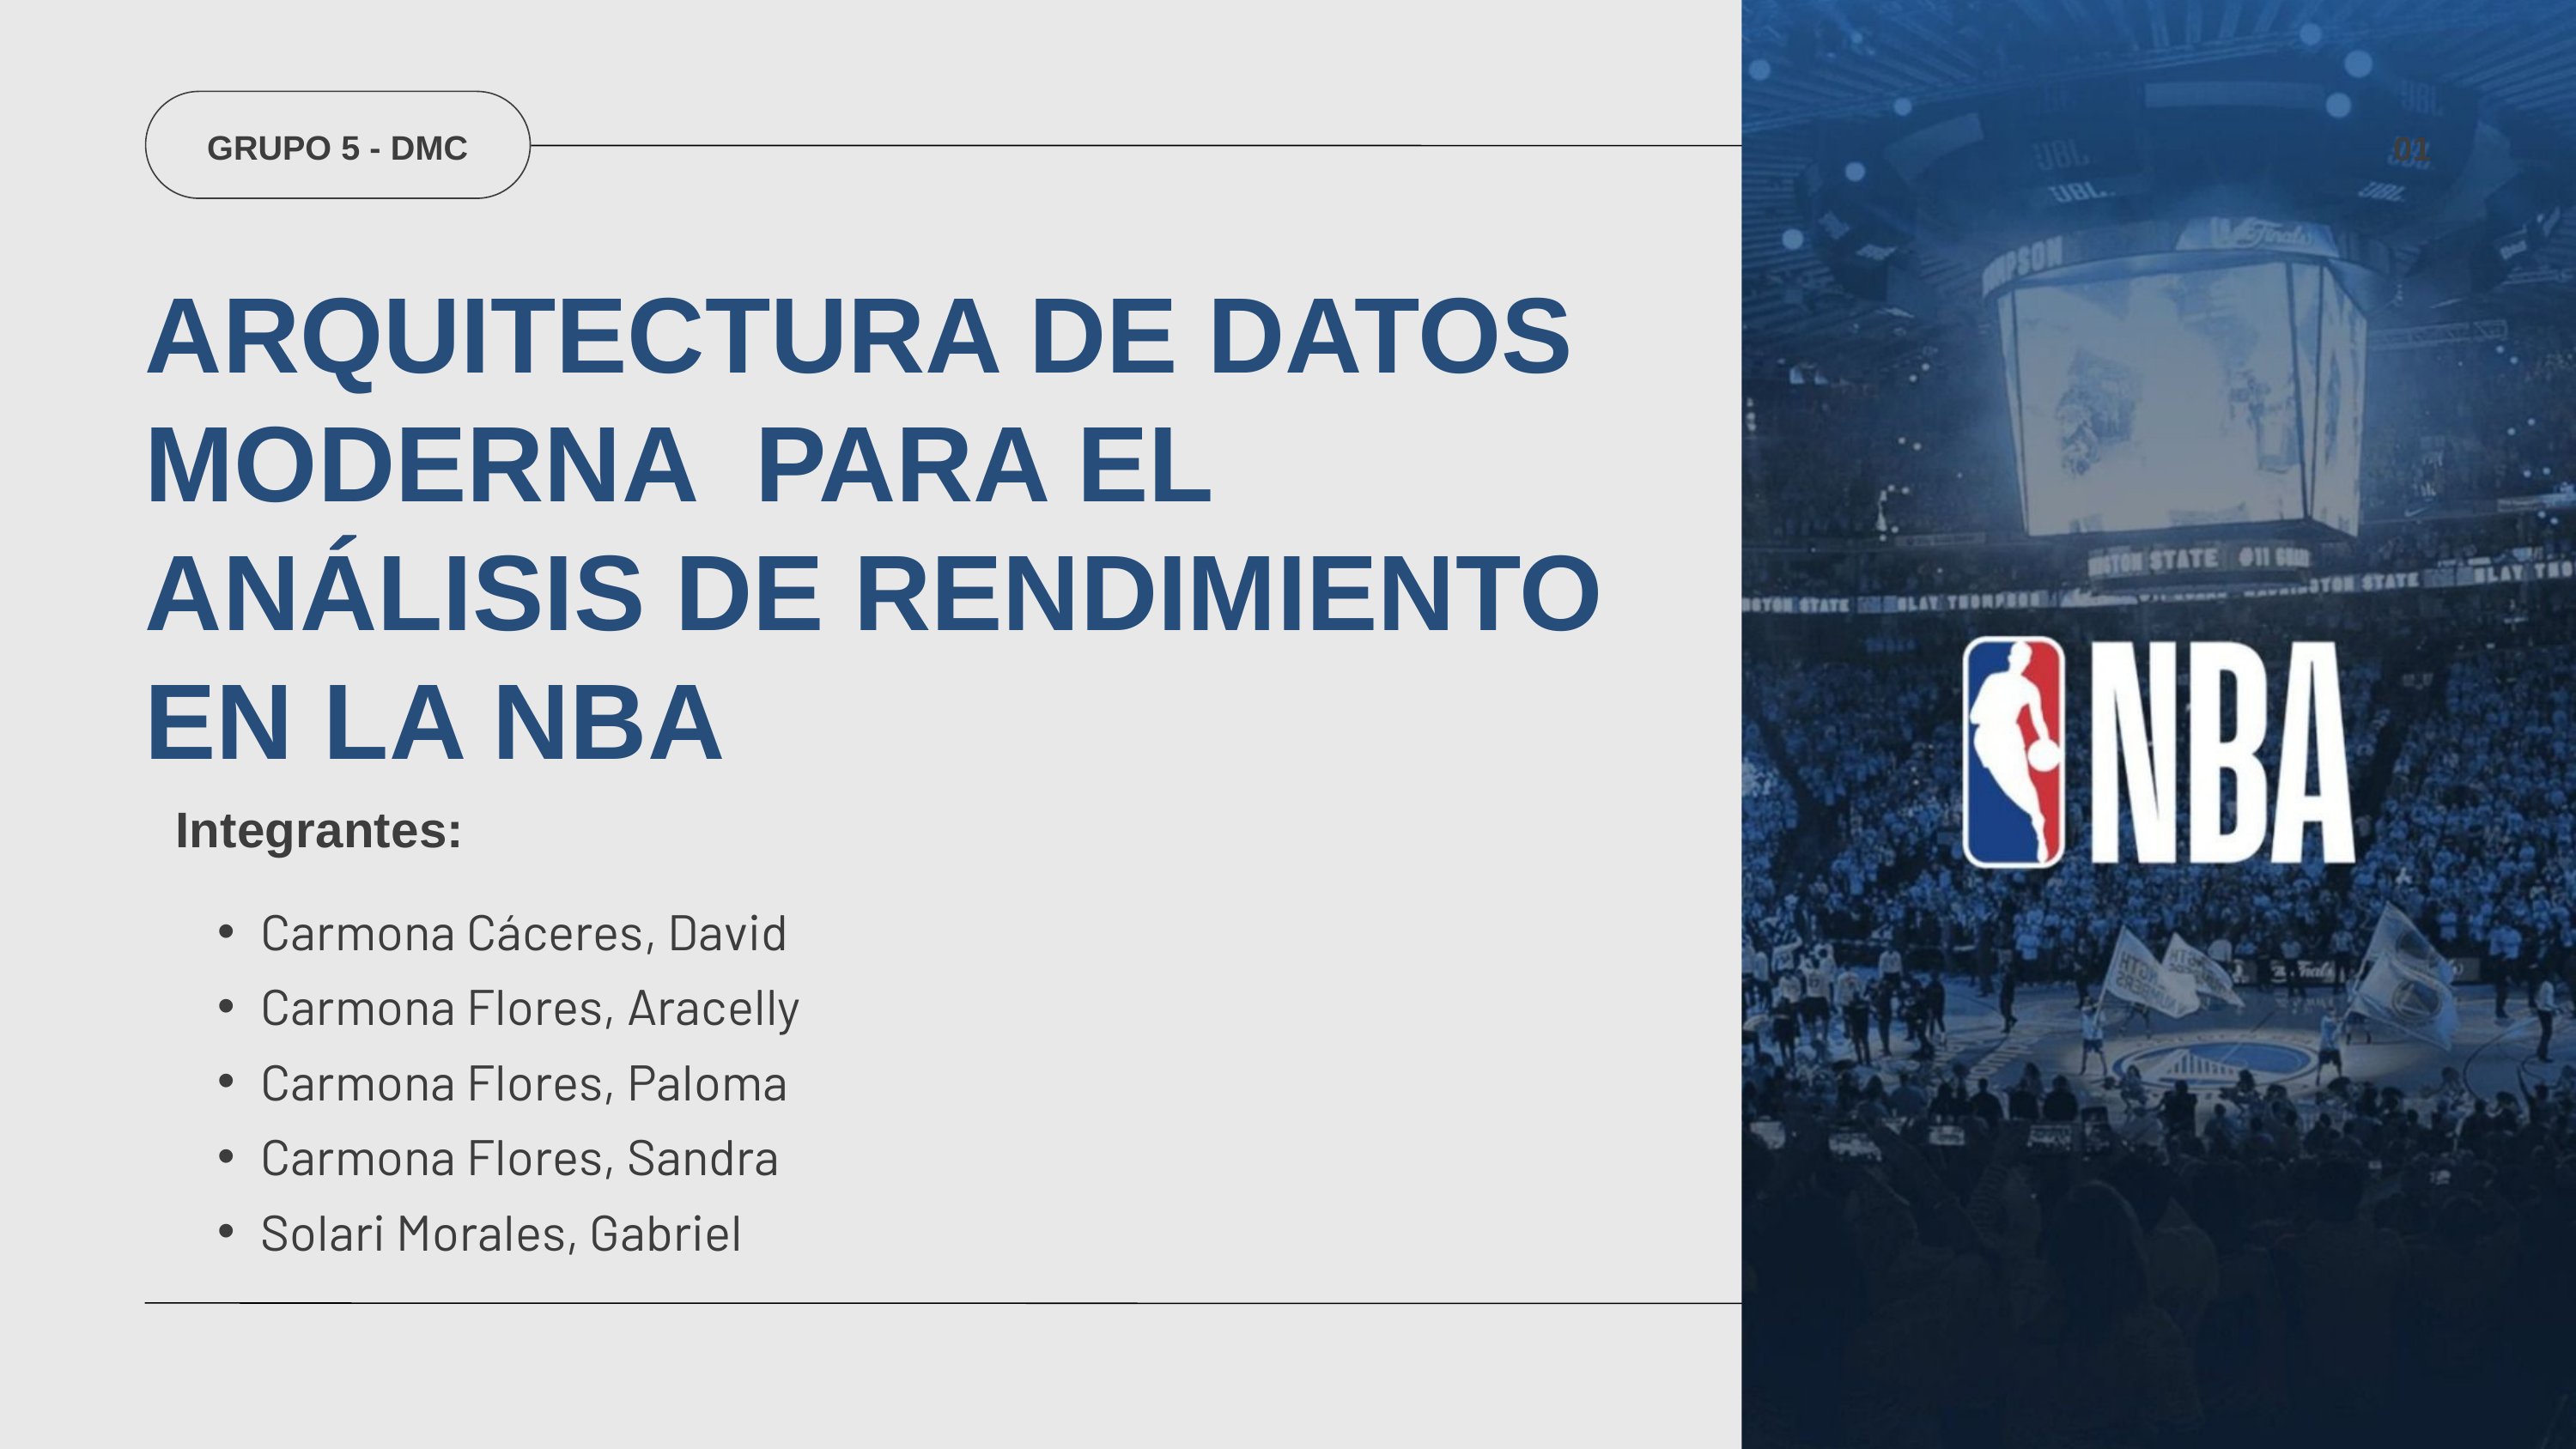

GRUPO 5 - DMC
01

ARQUITECTURA DE DATOS MODERNA  PARA EL ANÁLISIS DE RENDIMIENTO EN LA NBA
Integrantes:
Carmona Cáceres, David
Carmona Flores, Aracelly
Carmona Flores, Paloma
Carmona Flores, Sandra
Solari Morales, Gabriel